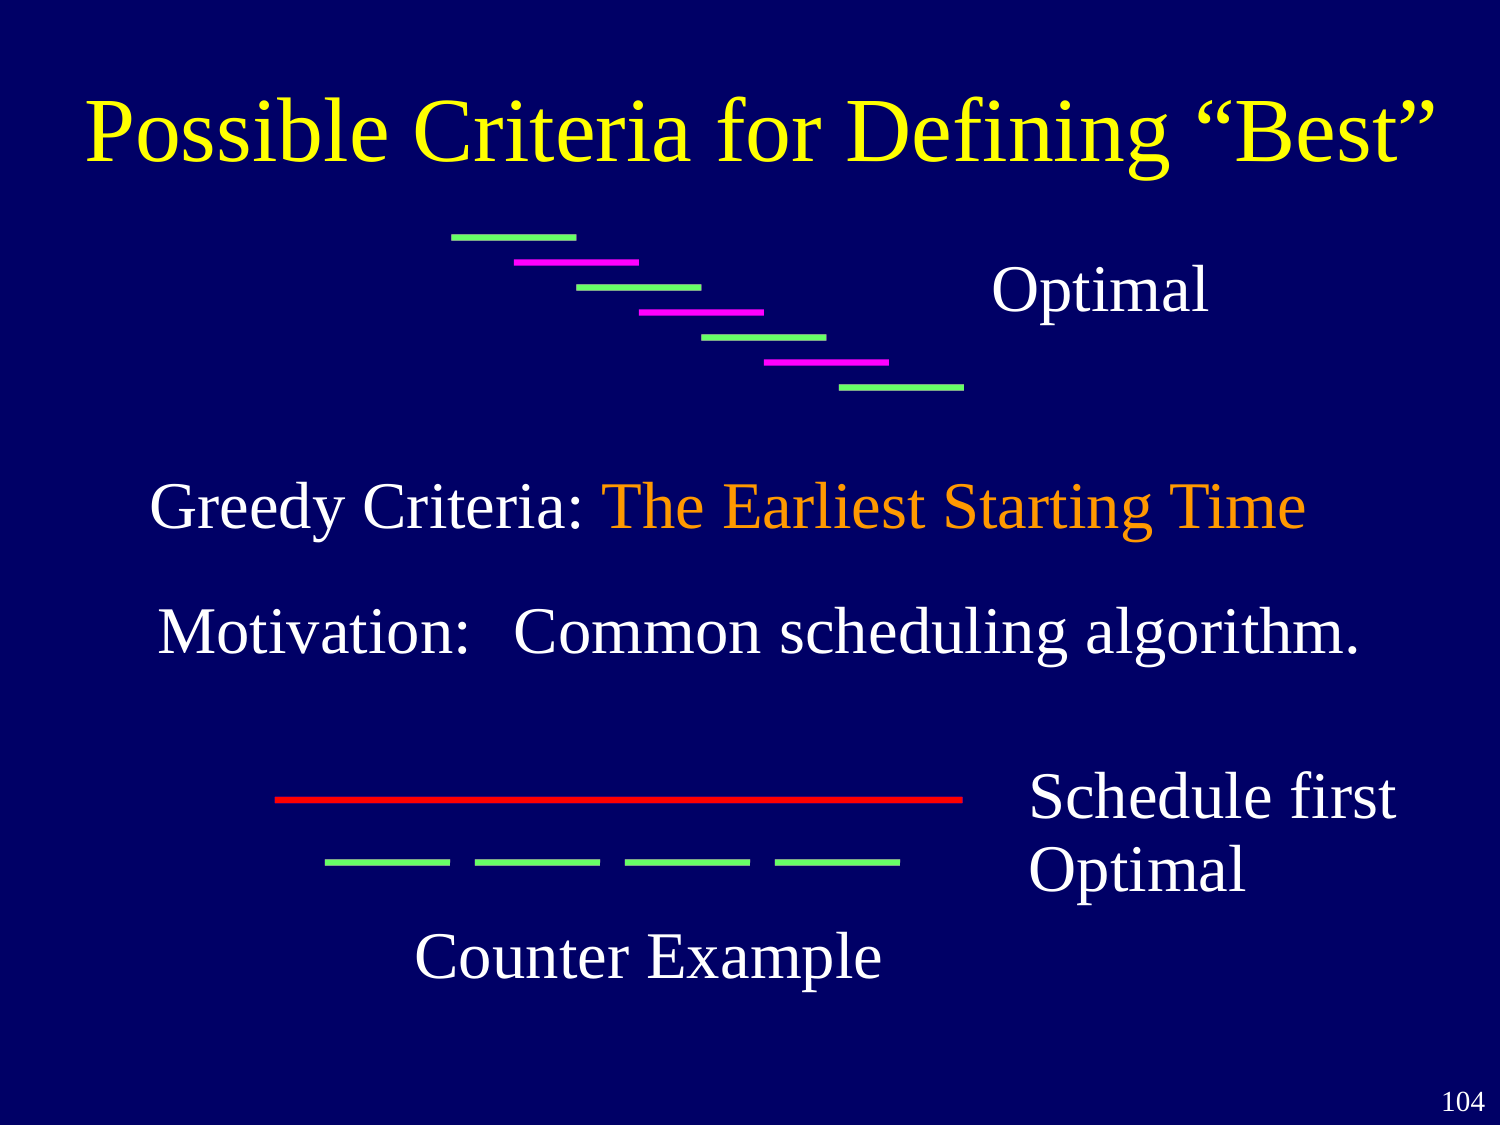

# Possible Criteria for Defining “Best”

Optimal

Greedy Criteria:
The Earliest Starting Time
Motivation:
Common scheduling algorithm.
Schedule first

Optimal

Counter Example